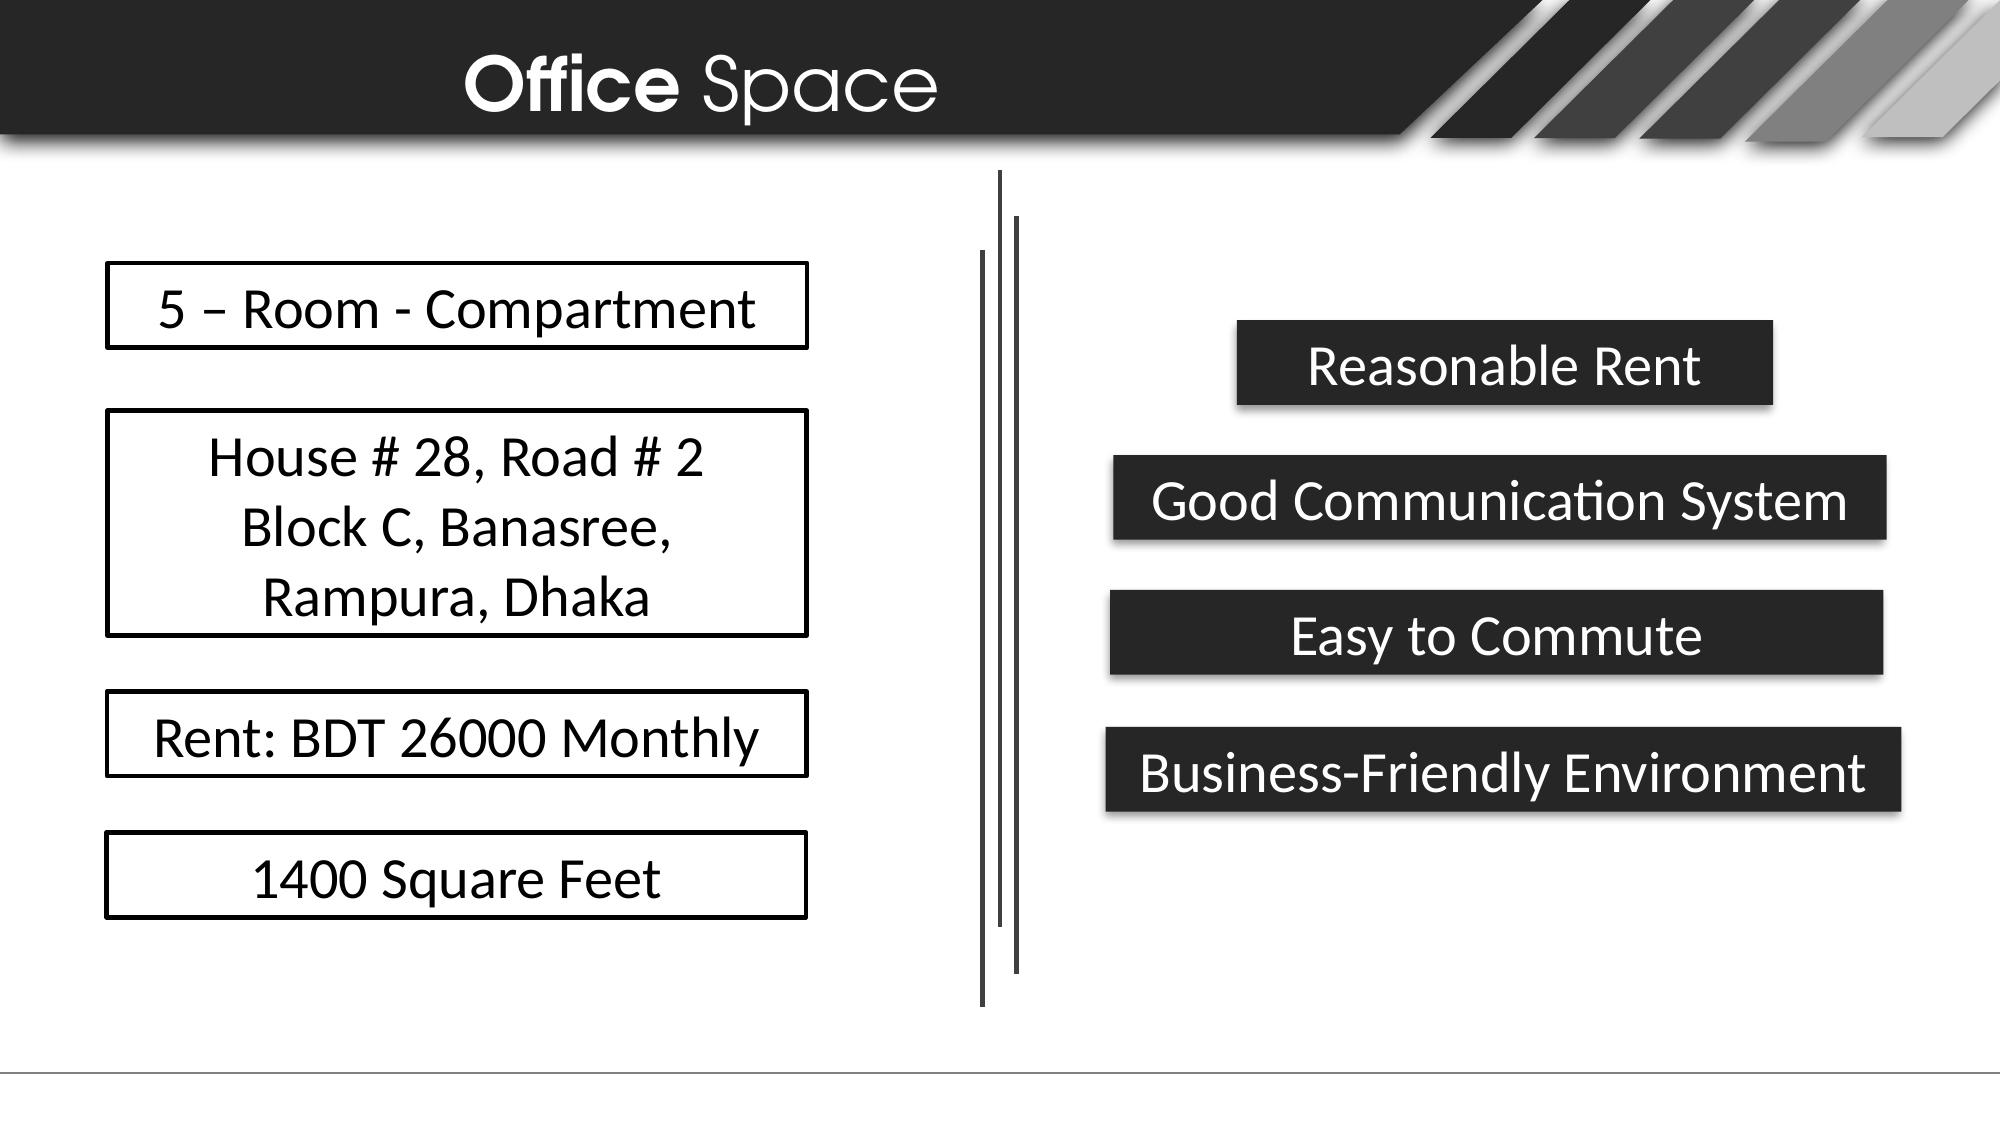

Office Space
5 – Room - Compartment
Reasonable Rent
House # 28, Road # 2
Block C, Banasree,
Rampura, Dhaka
Good Communication System
Easy to Commute
Rent: BDT 26000 Monthly
Business-Friendly Environment
1400 Square Feet